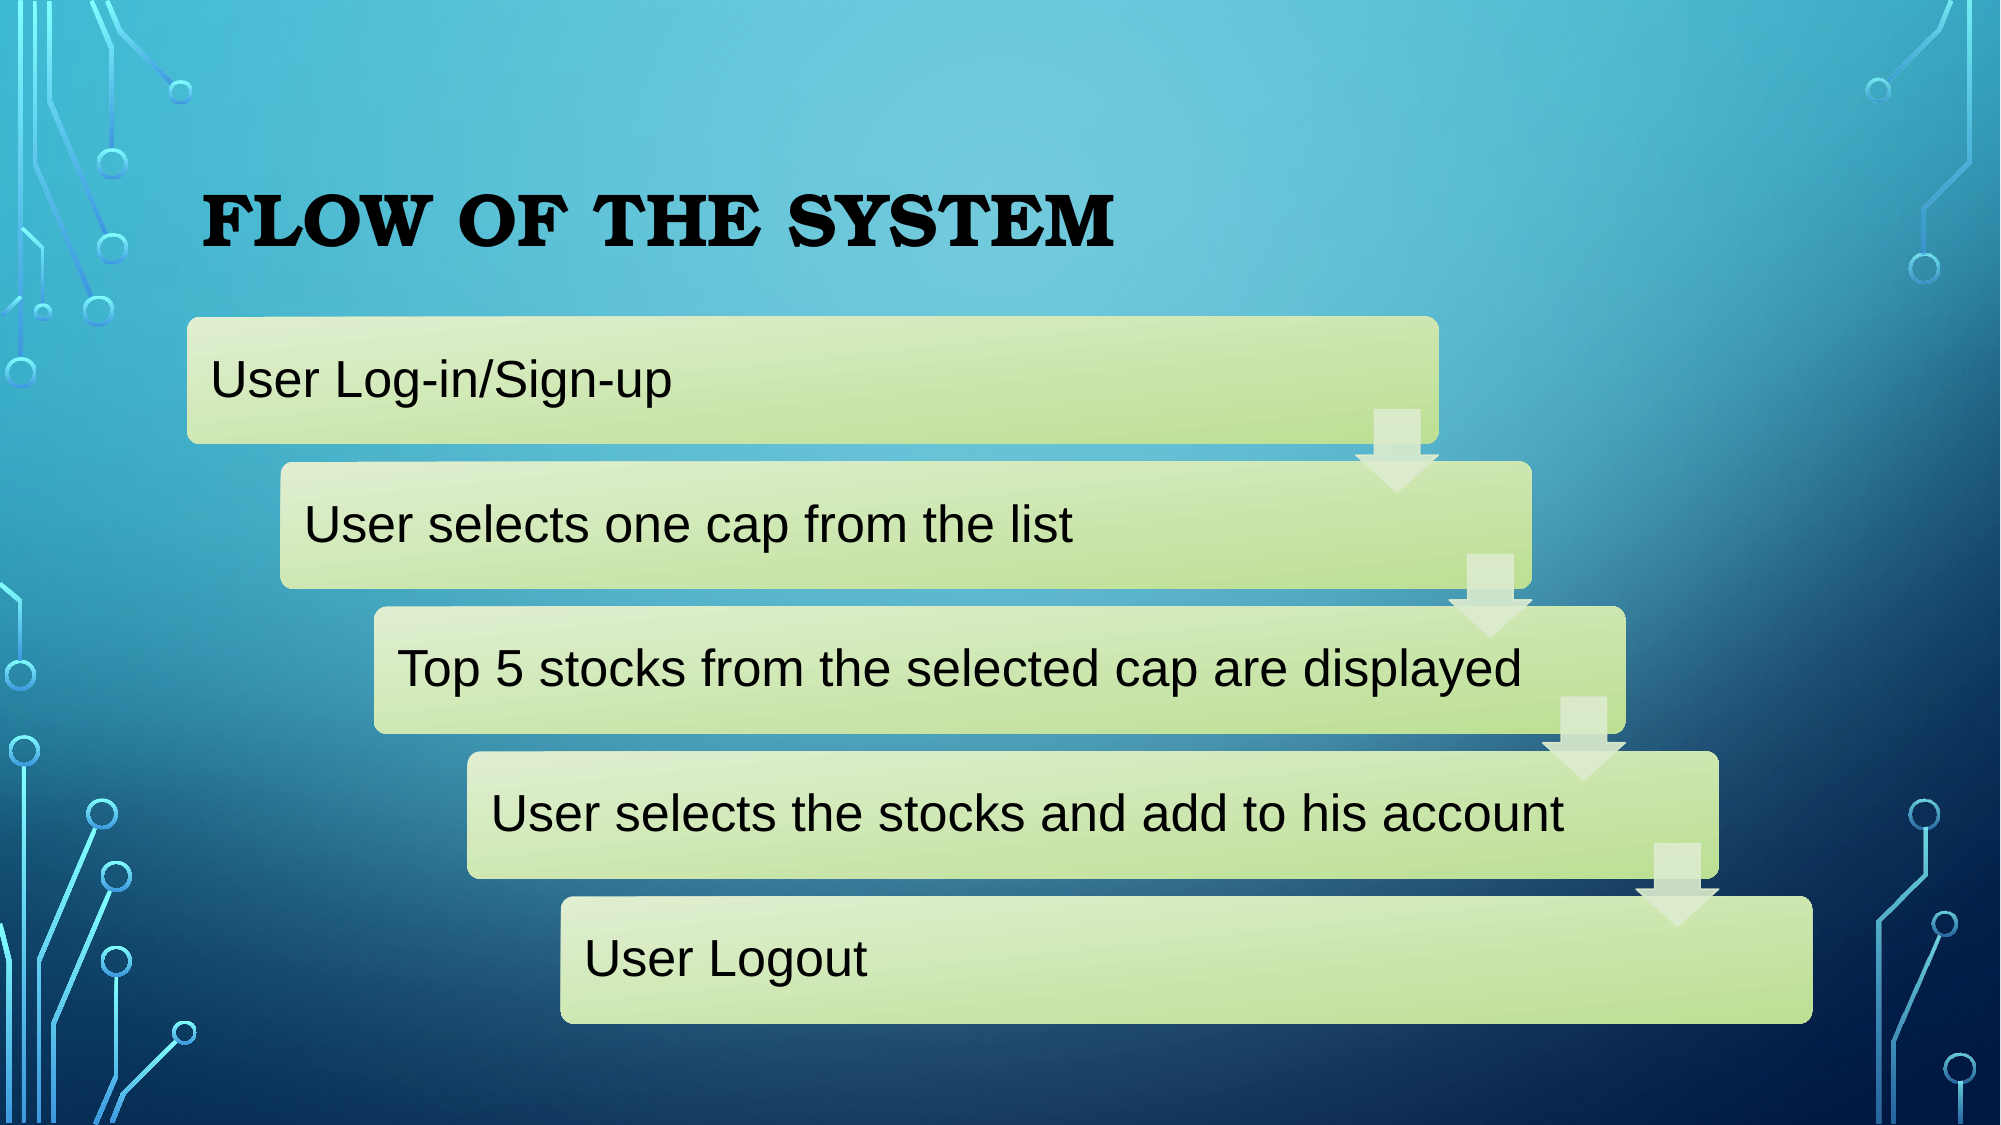

# Flow of the system
User Log-in/Sign-up
User selects one cap from the list
Top 5 stocks from the selected cap are displayed
User selects the stocks and add to his account
User Logout